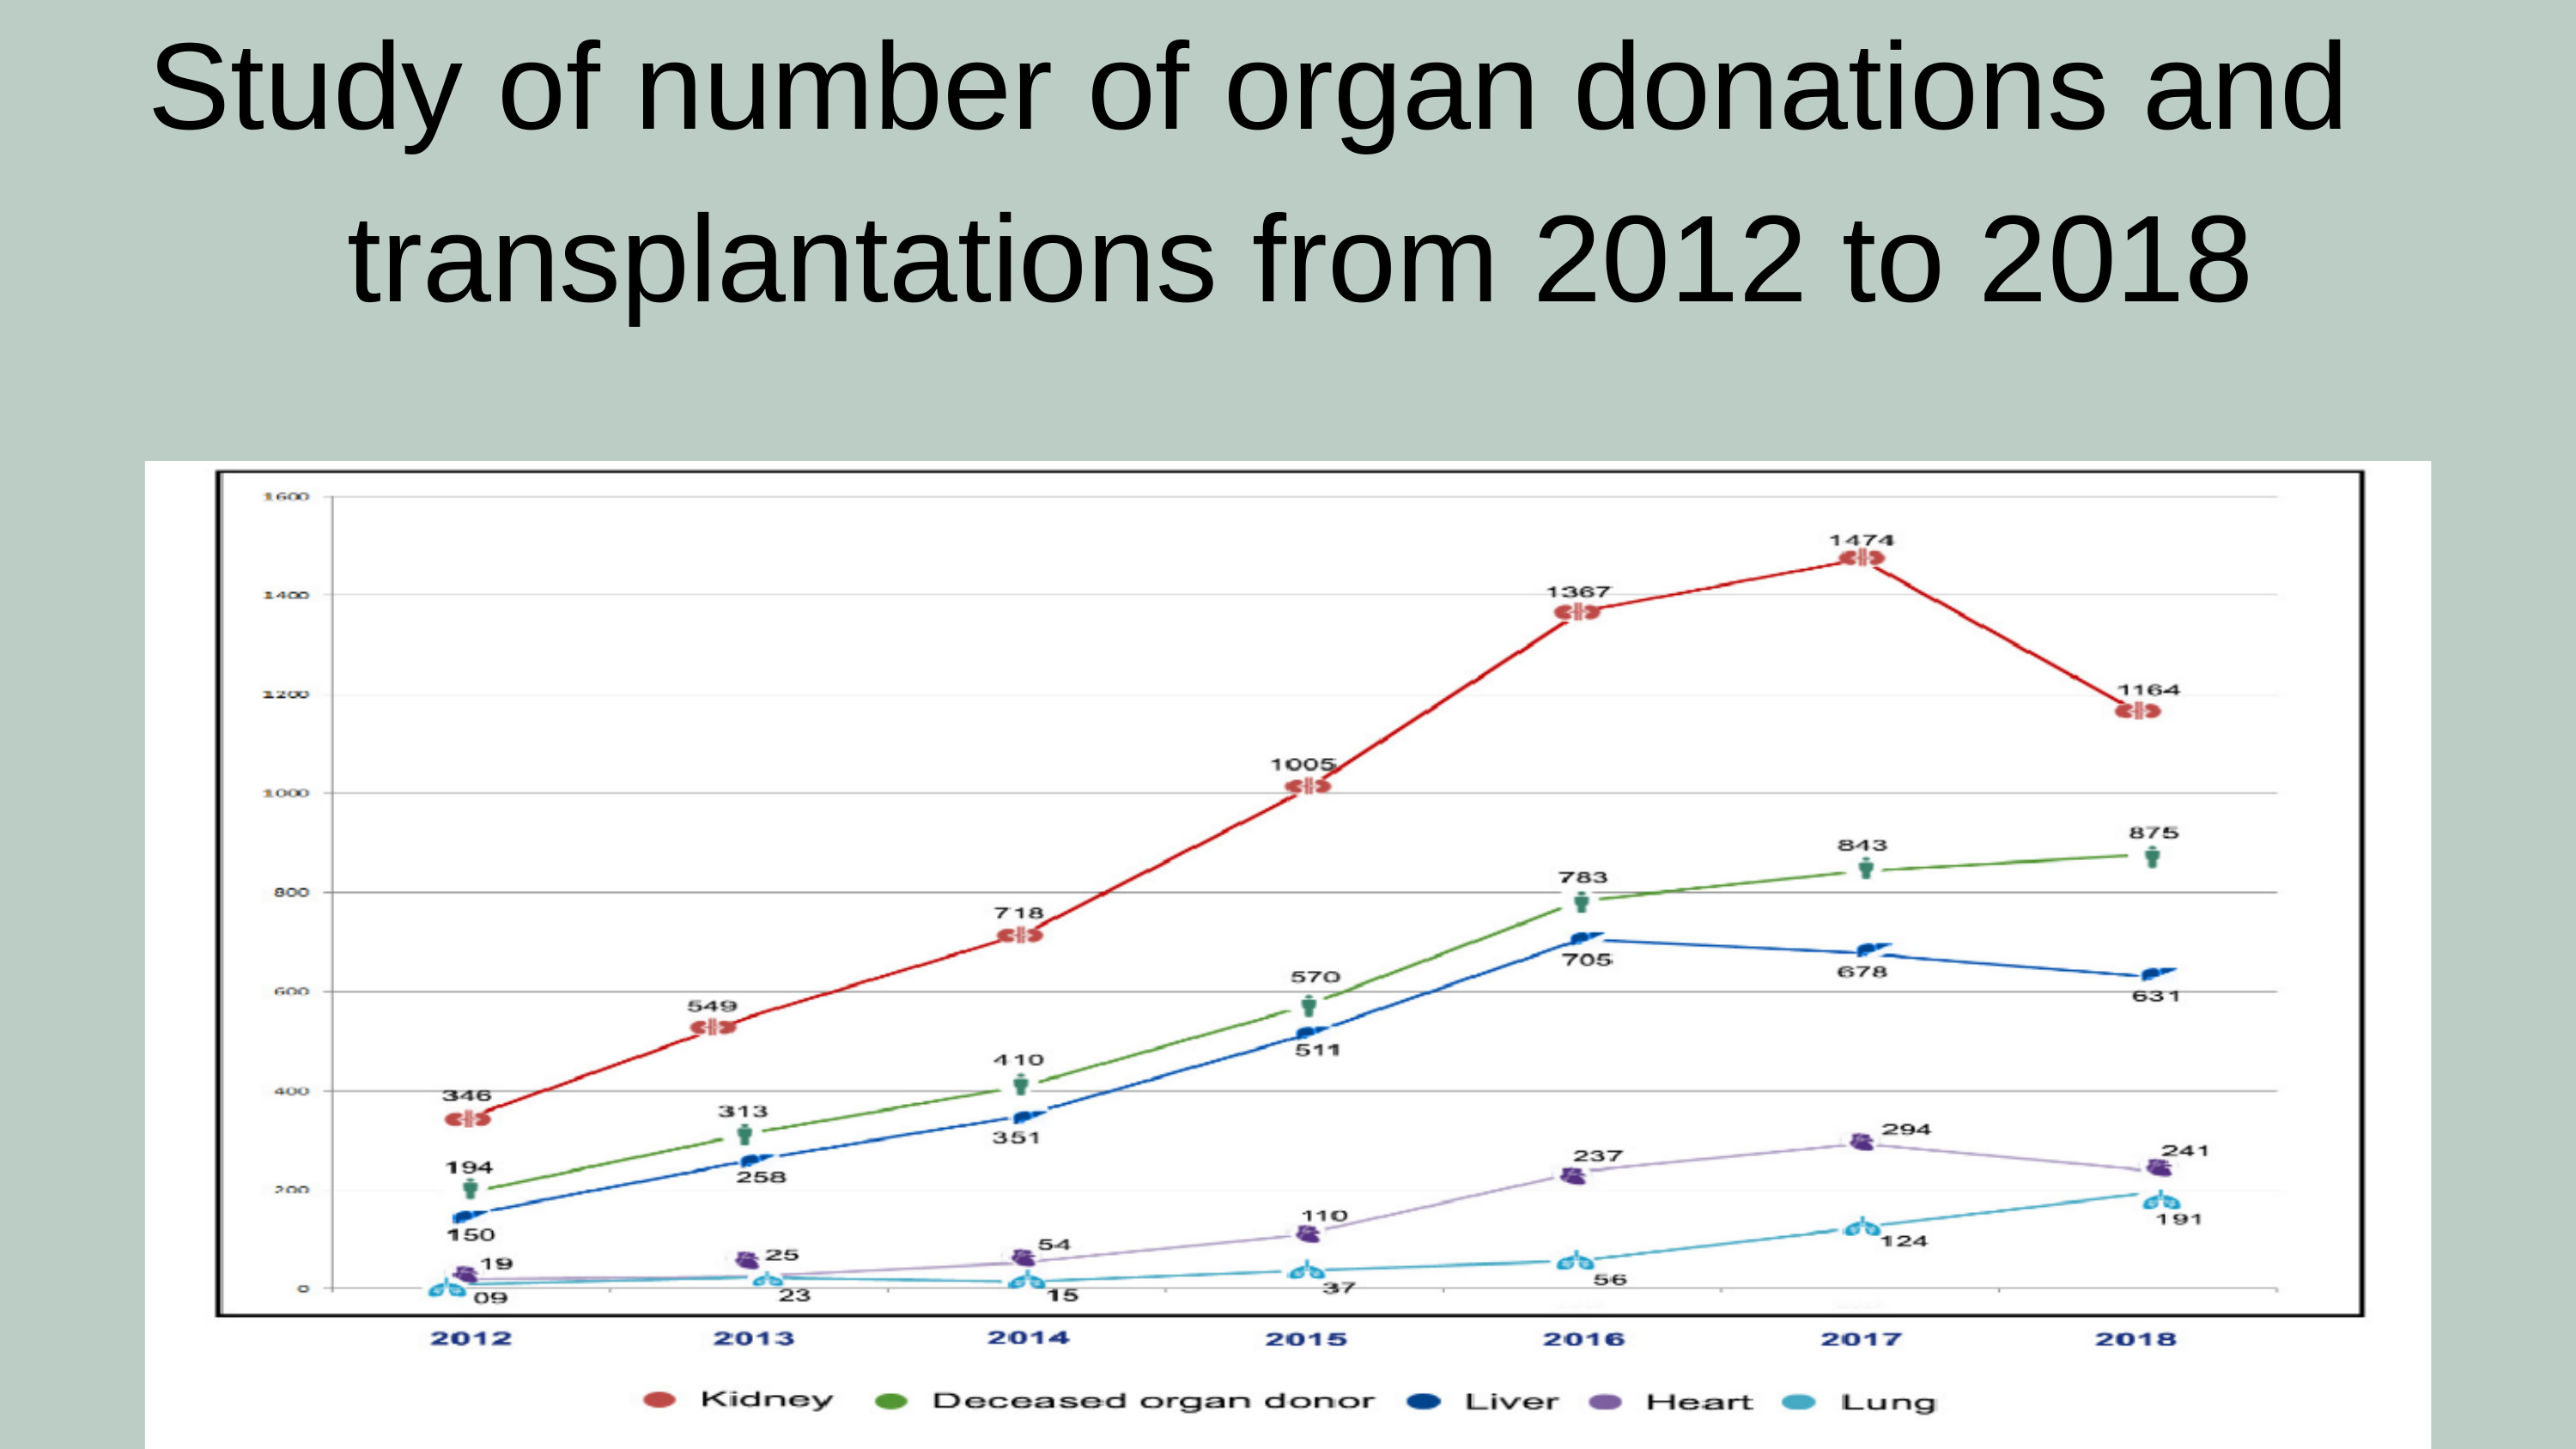

Study of number of organ donations and    transplantations from 2012 to 2018